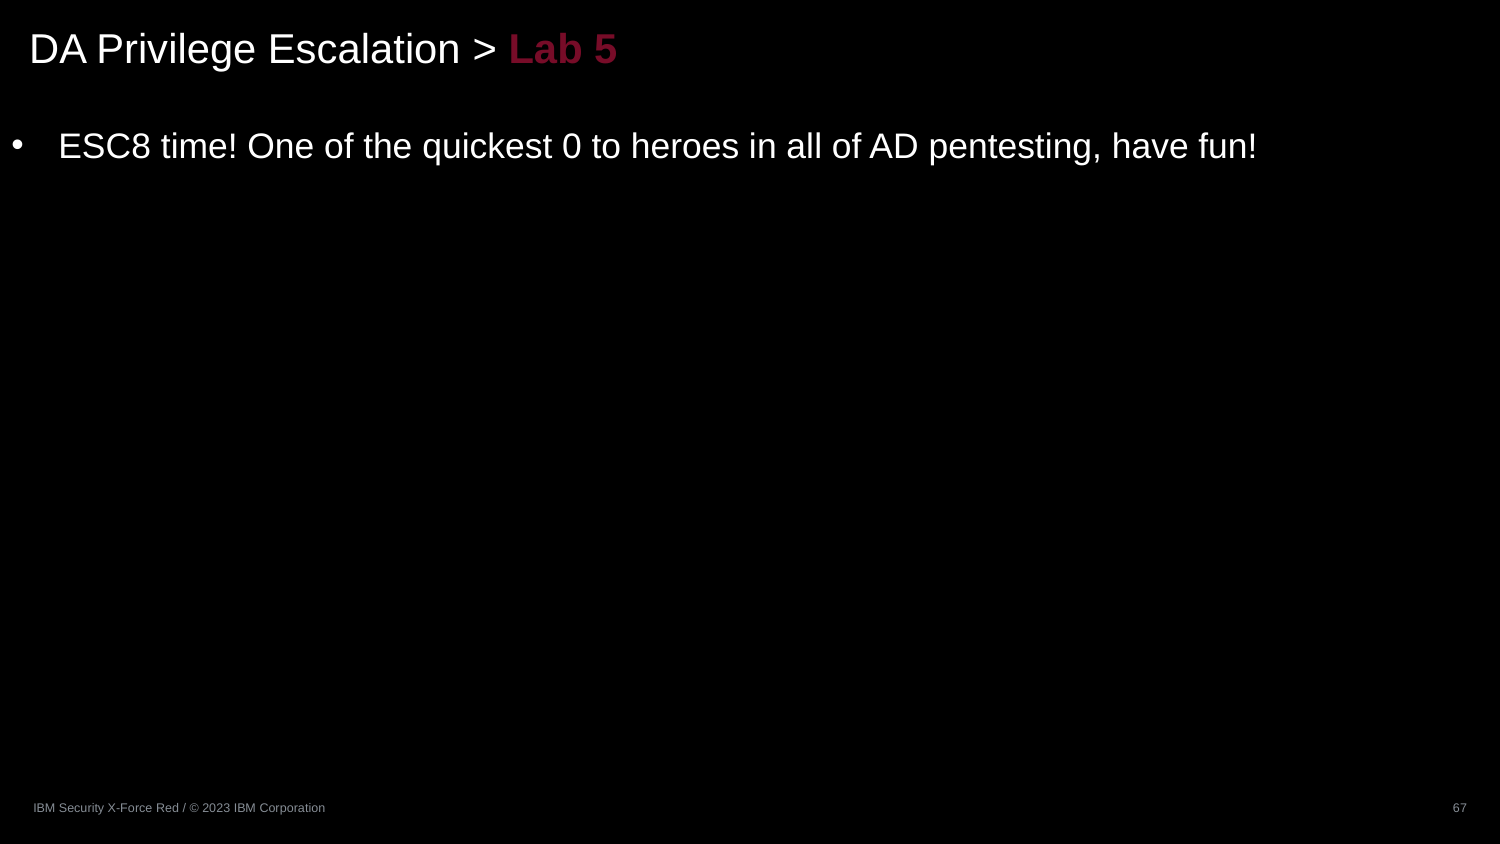

# DA Privilege Escalation > Lab 5
ESC8 time! One of the quickest 0 to heroes in all of AD pentesting, have fun!
IBM Security X-Force Red / © 2023 IBM Corporation
67